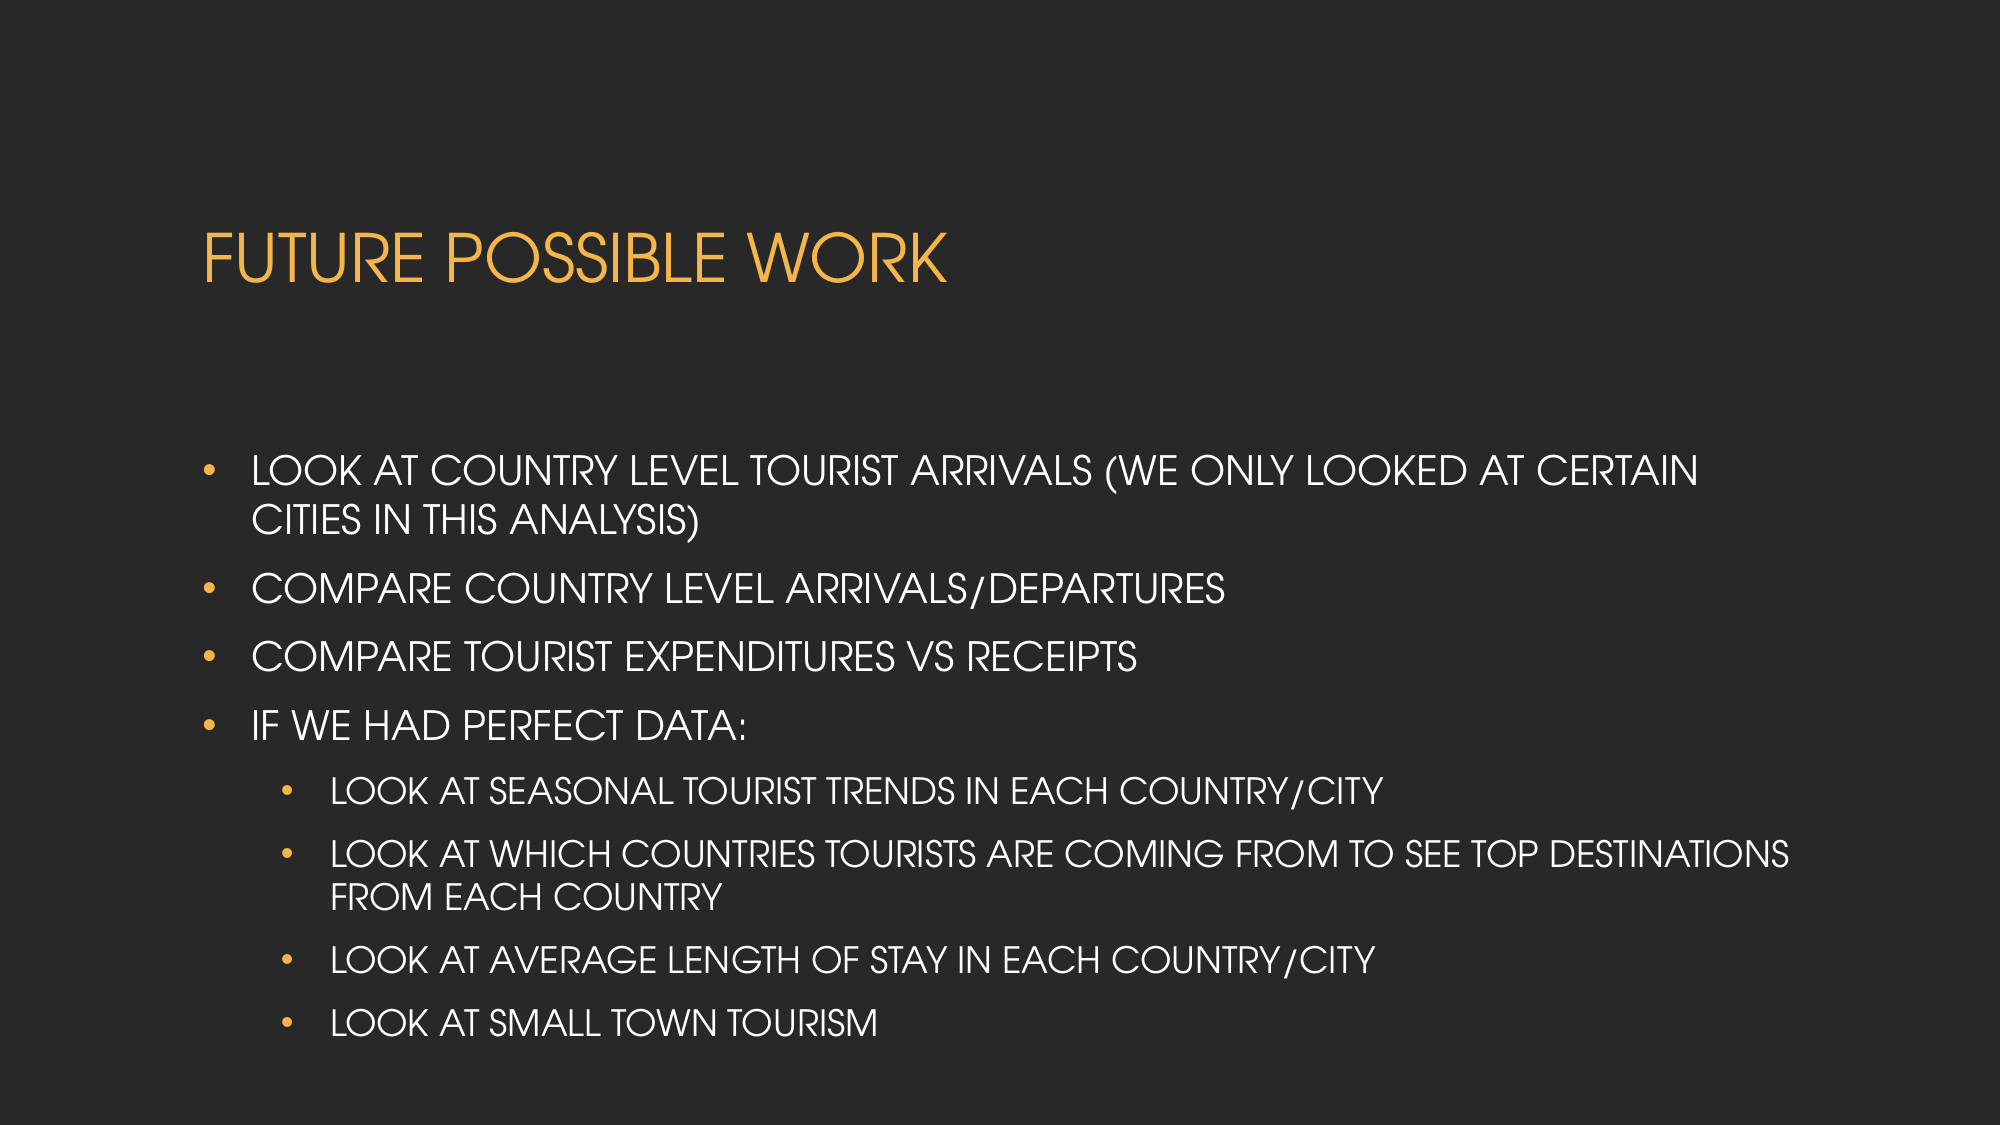

# Future possible work
Look at country level tourist arrivals (we only looked at certain cities in this analysis)
Compare country level arrivals/departures
Compare tourist expenditures vs receipts
If we had perfect data:
Look at seasonal tourist trends in each country/city
Look at which countries tourists are coming from to see top destinations from each country
Look at average length of stay in each country/city
Look at small town tourism